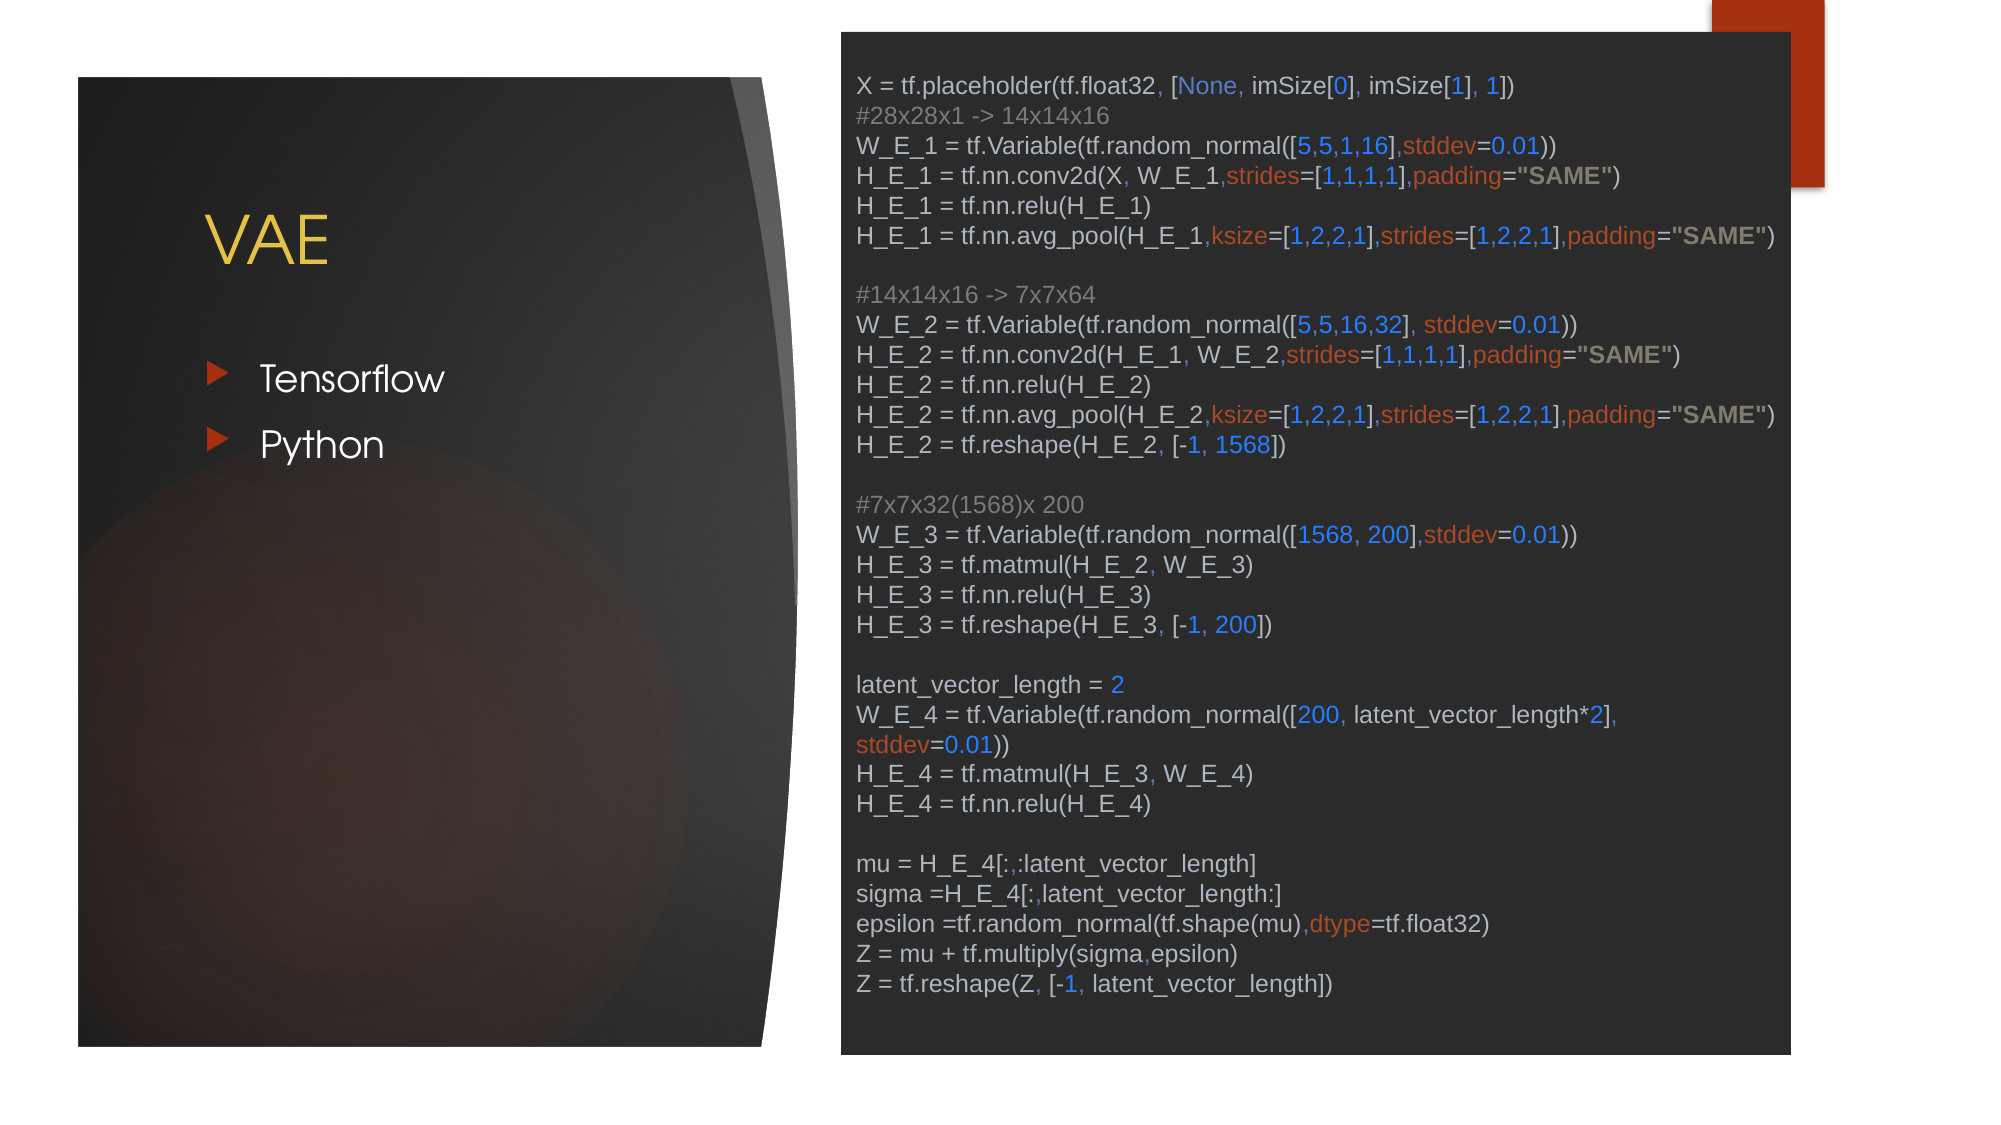

X = tf.placeholder(tf.float32, [None, imSize[0], imSize[1], 1])
#28x28x1 -> 14x14x16
W_E_1 = tf.Variable(tf.random_normal([5,5,1,16],stddev=0.01))
H_E_1 = tf.nn.conv2d(X, W_E_1,strides=[1,1,1,1],padding="SAME")
H_E_1 = tf.nn.relu(H_E_1)
H_E_1 = tf.nn.avg_pool(H_E_1,ksize=[1,2,2,1],strides=[1,2,2,1],padding="SAME")
#14x14x16 -> 7x7x64
W_E_2 = tf.Variable(tf.random_normal([5,5,16,32], stddev=0.01))
H_E_2 = tf.nn.conv2d(H_E_1, W_E_2,strides=[1,1,1,1],padding="SAME")
H_E_2 = tf.nn.relu(H_E_2)
H_E_2 = tf.nn.avg_pool(H_E_2,ksize=[1,2,2,1],strides=[1,2,2,1],padding="SAME")
H_E_2 = tf.reshape(H_E_2, [-1, 1568])
#7x7x32(1568)x 200
W_E_3 = tf.Variable(tf.random_normal([1568, 200],stddev=0.01))
H_E_3 = tf.matmul(H_E_2, W_E_3)
H_E_3 = tf.nn.relu(H_E_3)
H_E_3 = tf.reshape(H_E_3, [-1, 200])
latent_vector_length = 2
W_E_4 = tf.Variable(tf.random_normal([200, latent_vector_length*2], stddev=0.01))
H_E_4 = tf.matmul(H_E_3, W_E_4)
H_E_4 = tf.nn.relu(H_E_4)
mu = H_E_4[:,:latent_vector_length]
sigma =H_E_4[:,latent_vector_length:]
epsilon =tf.random_normal(tf.shape(mu),dtype=tf.float32)
Z = mu + tf.multiply(sigma,epsilon)
Z = tf.reshape(Z, [-1, latent_vector_length])
# VAE
Tensorflow
Python